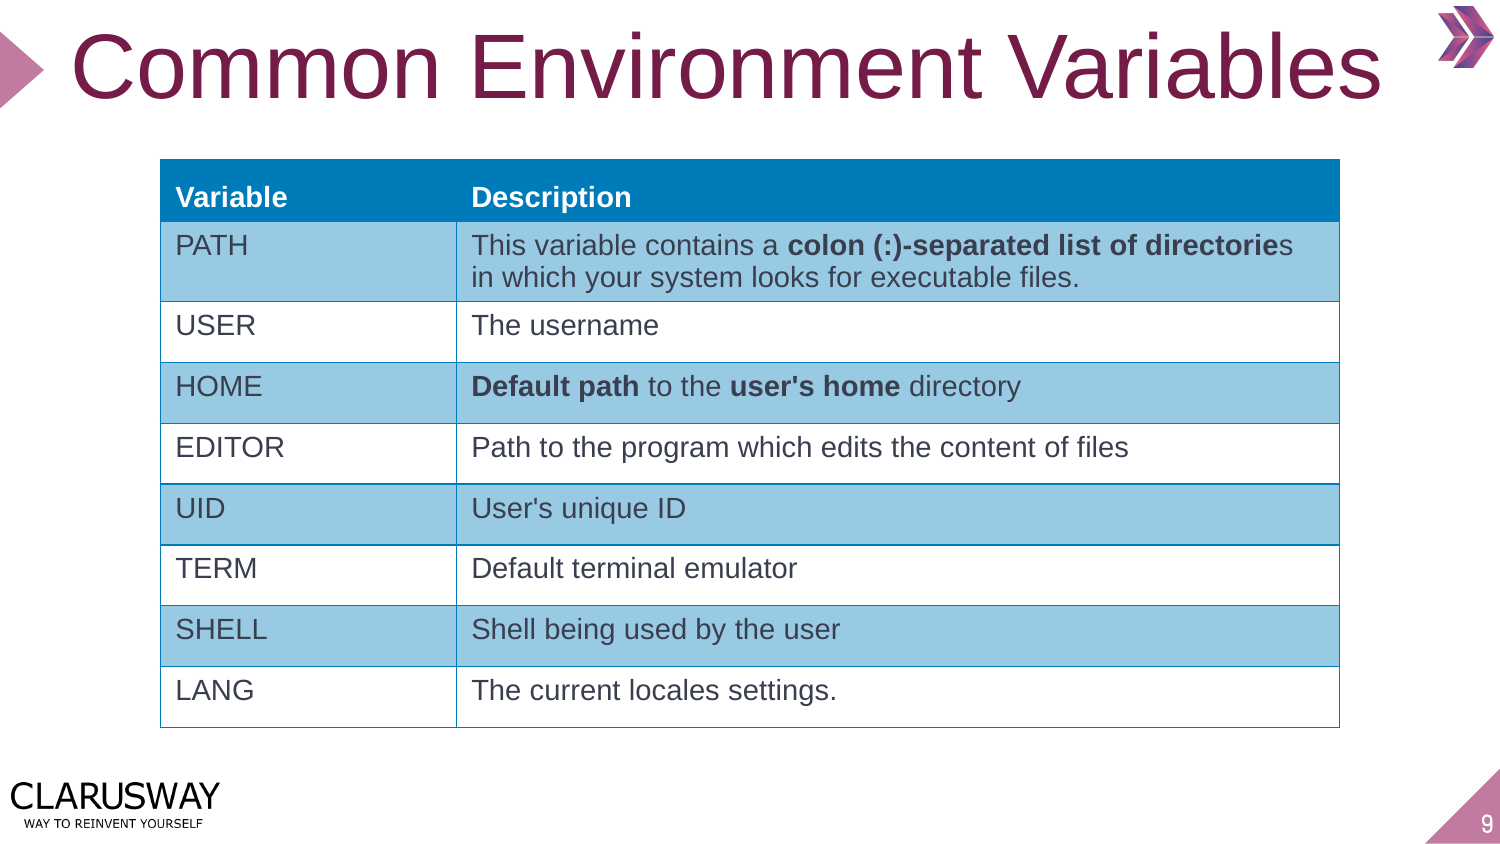

# Common Environment Variables
| Variable | Description |
| --- | --- |
| PATH | This variable contains a colon (:)-separated list of directories in which your system looks for executable files. |
| USER | The username |
| HOME | Default path to the user's home directory |
| EDITOR | Path to the program which edits the content of files |
| UID | User's unique ID |
| TERM | Default terminal emulator |
| SHELL | Shell being used by the user |
| LANG | The current locales settings. |
9